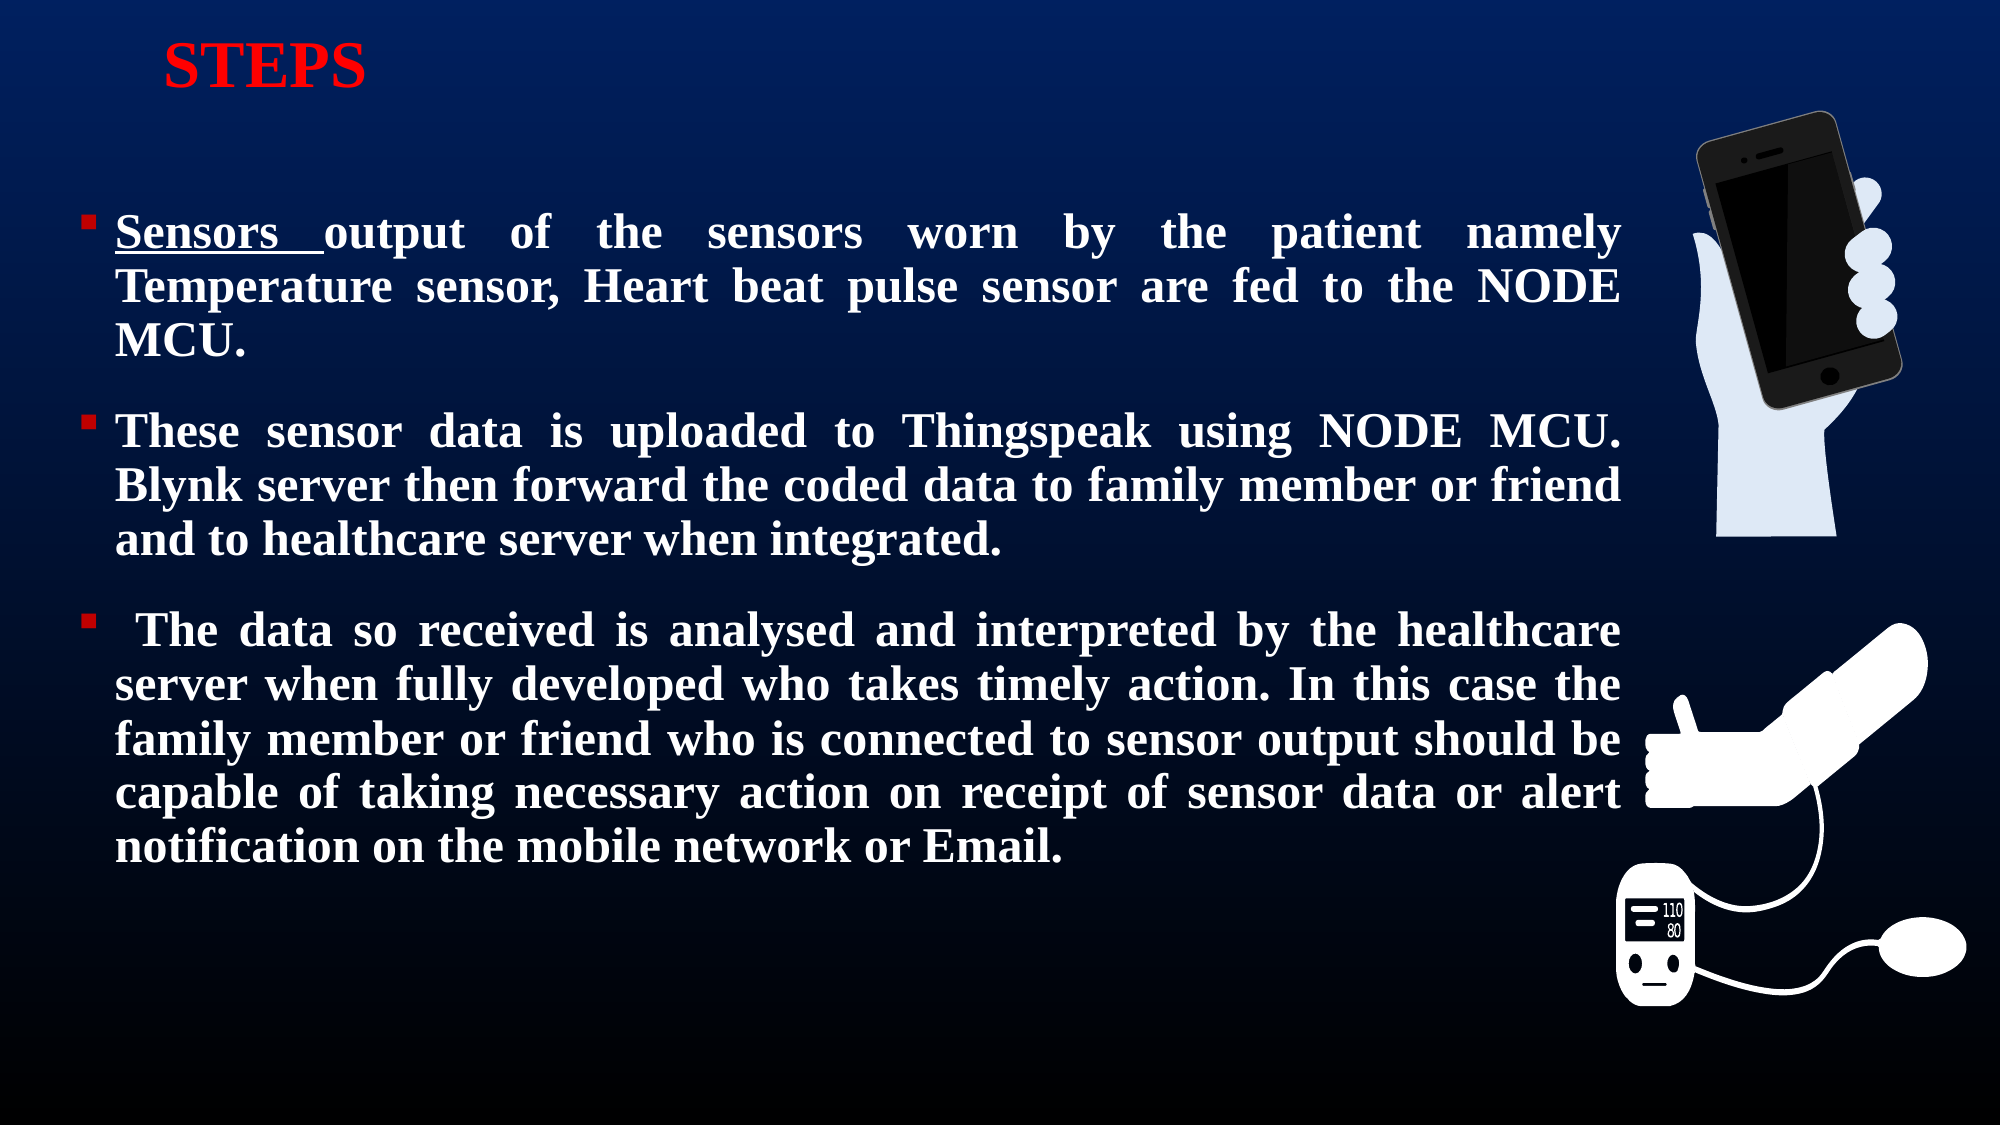

# STEPS

Sensors output of the sensors worn by the patient namely Temperature sensor, Heart beat pulse sensor are fed to the NODE MCU.
These sensor data is uploaded to Thingspeak using NODE MCU. Blynk server then forward the coded data to family member or friend and to healthcare server when integrated.
 The data so received is analysed and interpreted by the healthcare server when fully developed who takes timely action. In this case the family member or friend who is connected to sensor output should be capable of taking necessary action on receipt of sensor data or alert notification on the mobile network or Email.